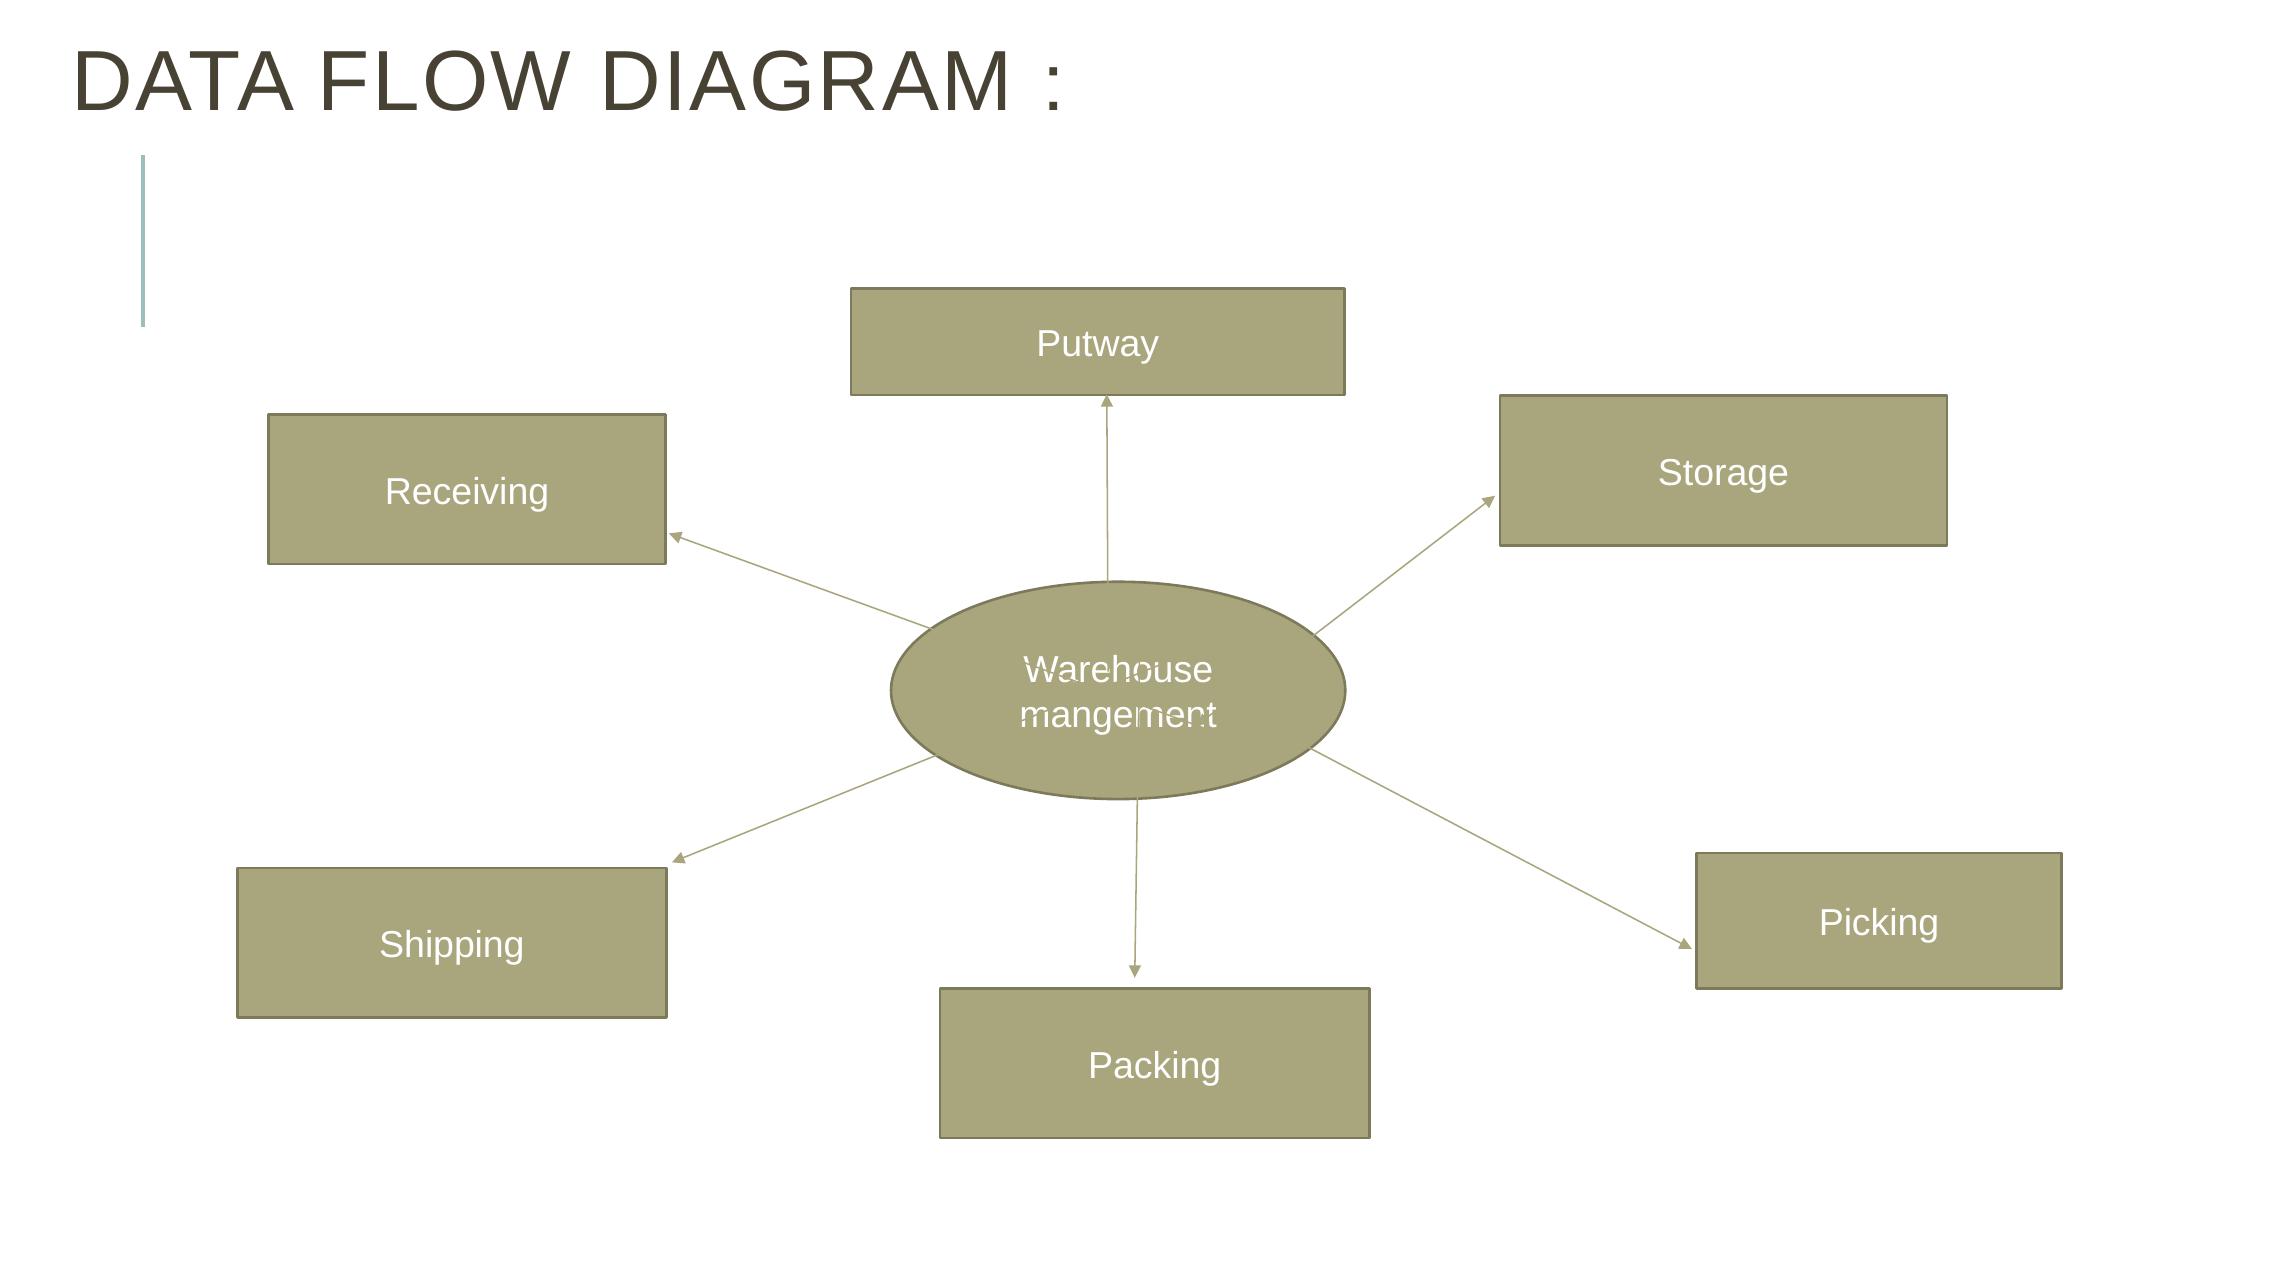

# DATA FLOW DIAGRAM :
Putway
Storage
Receiving
Warehouse mangement
Picking
Shipping
Packing